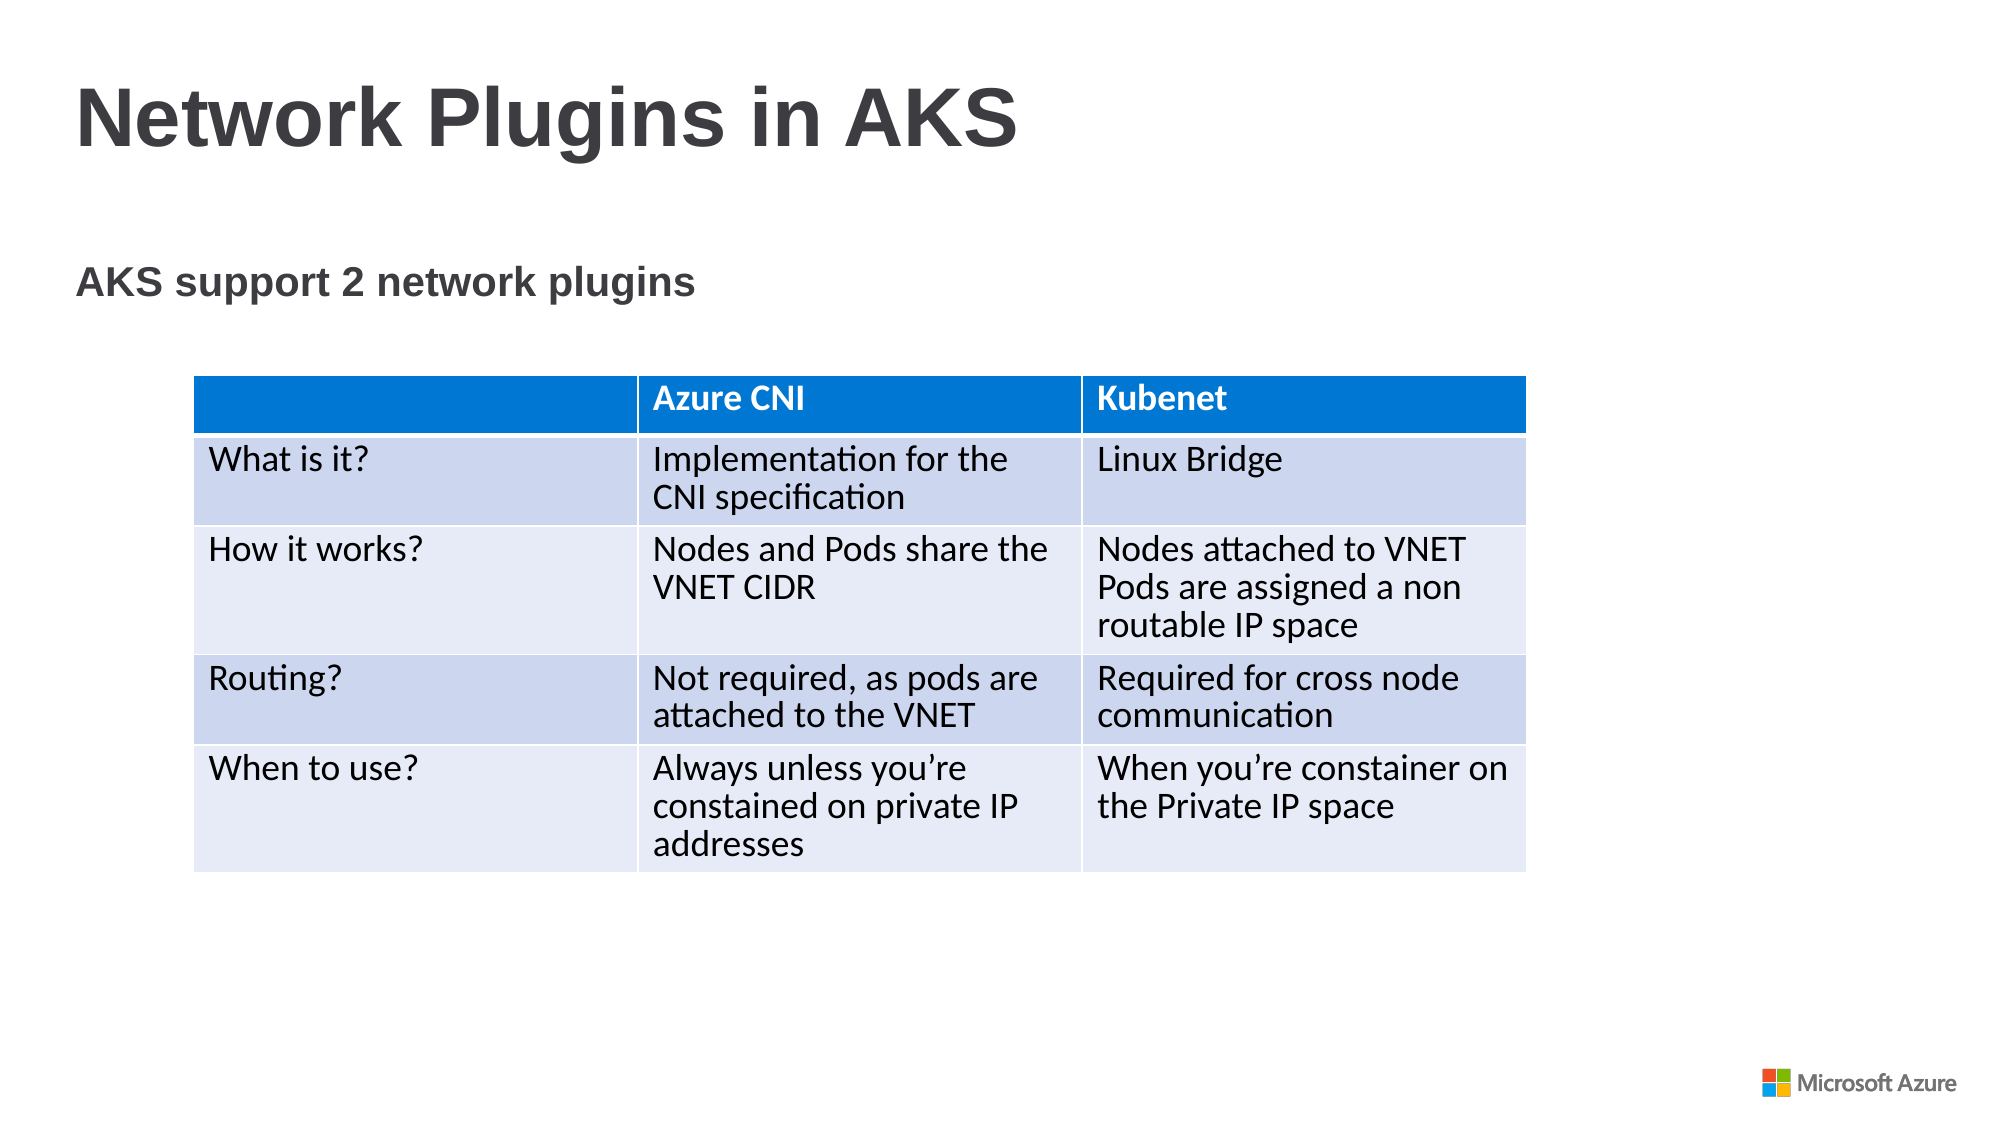

Network Plugins in AKS
AKS support 2 network plugins

|  | Azure CNI | Kubenet |
| --- | --- | --- |
| What is it? | Implementation for the CNI specification | Linux Bridge |
| How it works? | Nodes and Pods share the VNET CIDR | Nodes attached to VNET Pods are assigned a non routable IP space |
| Routing? | Not required, as pods are attached to the VNET | Required for cross node communication |
| When to use? | Always unless you’re constained on private IP addresses | When you’re constainer on the Private IP space |